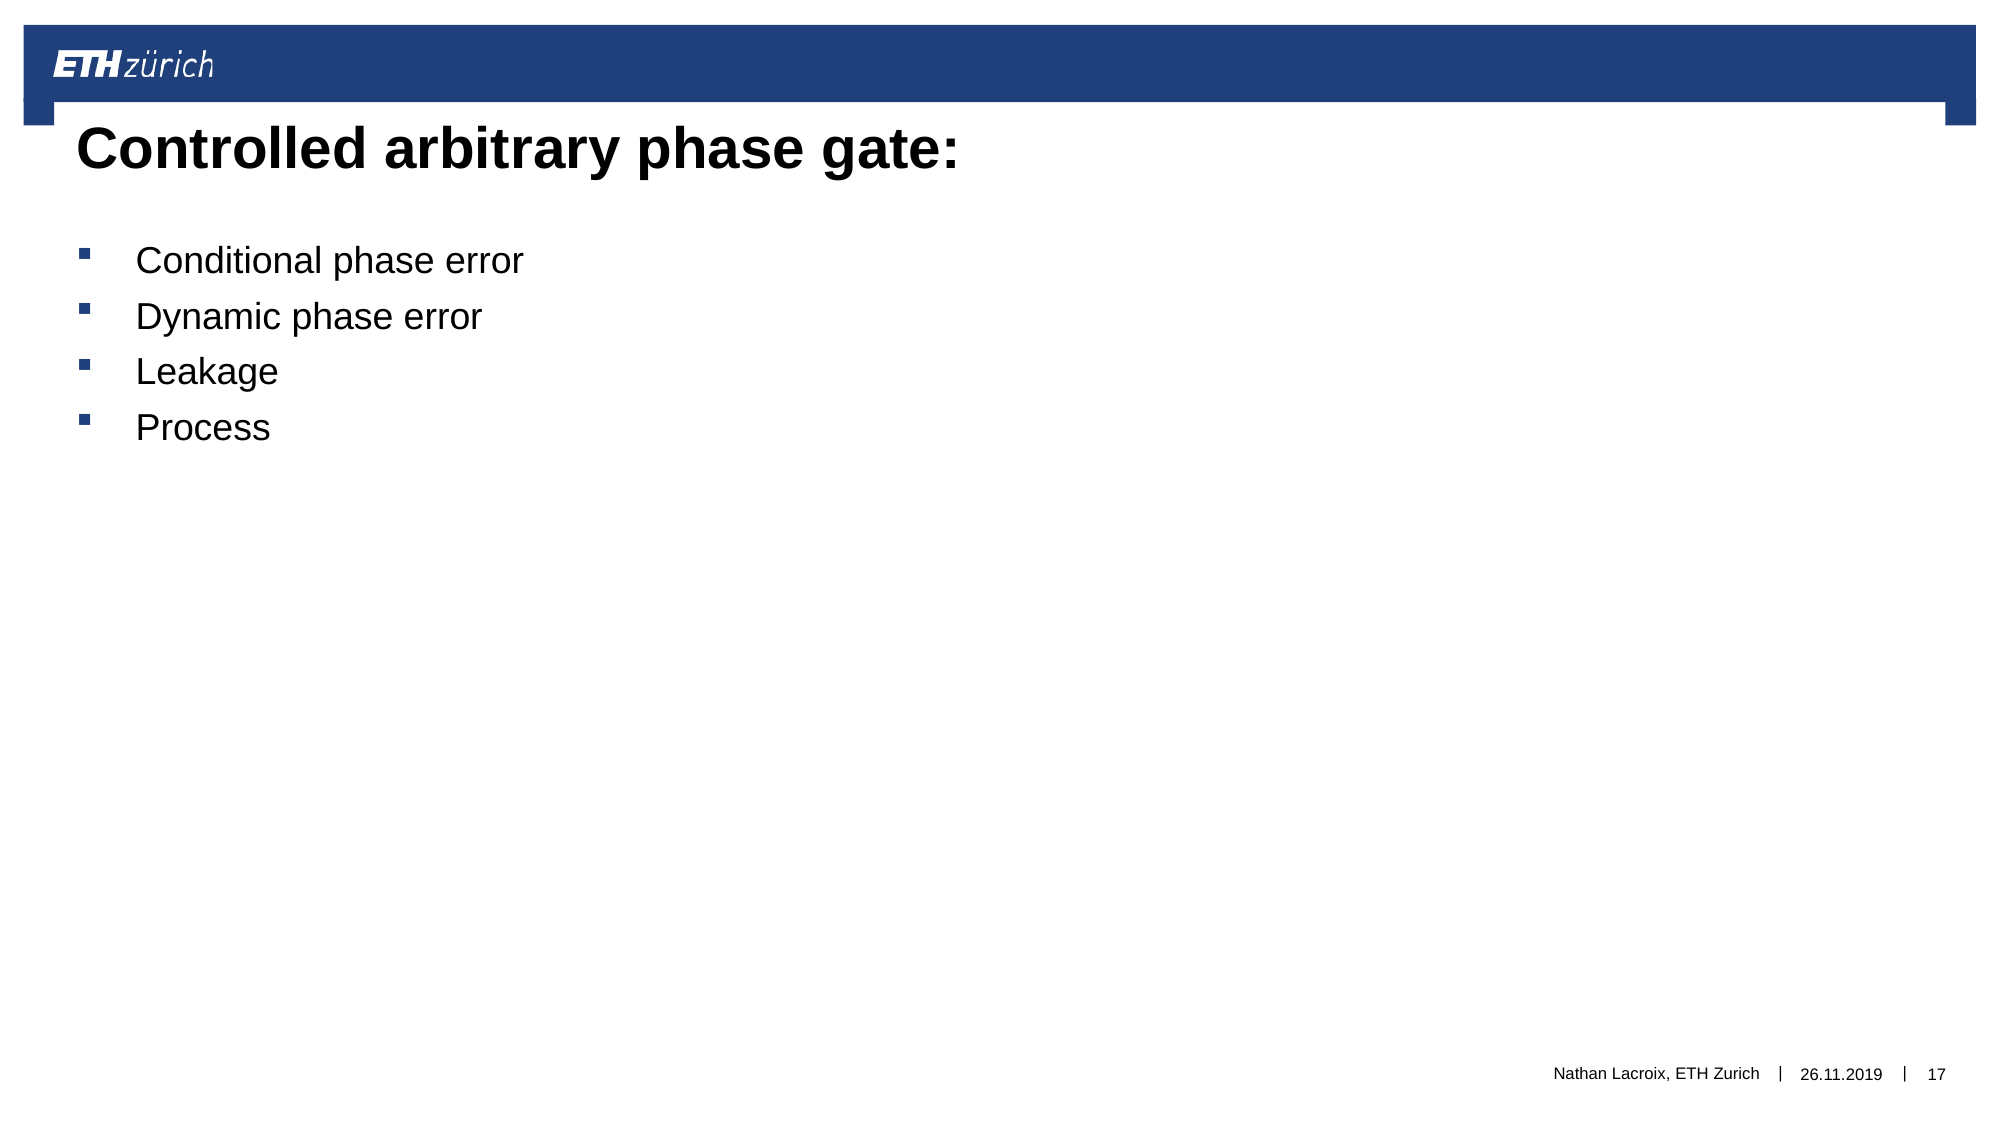

# Controlled arbitrary phase gate:
Conditional phase error
Dynamic phase error
Leakage
Process
Nathan Lacroix, ETH Zurich
26.11.2019
17